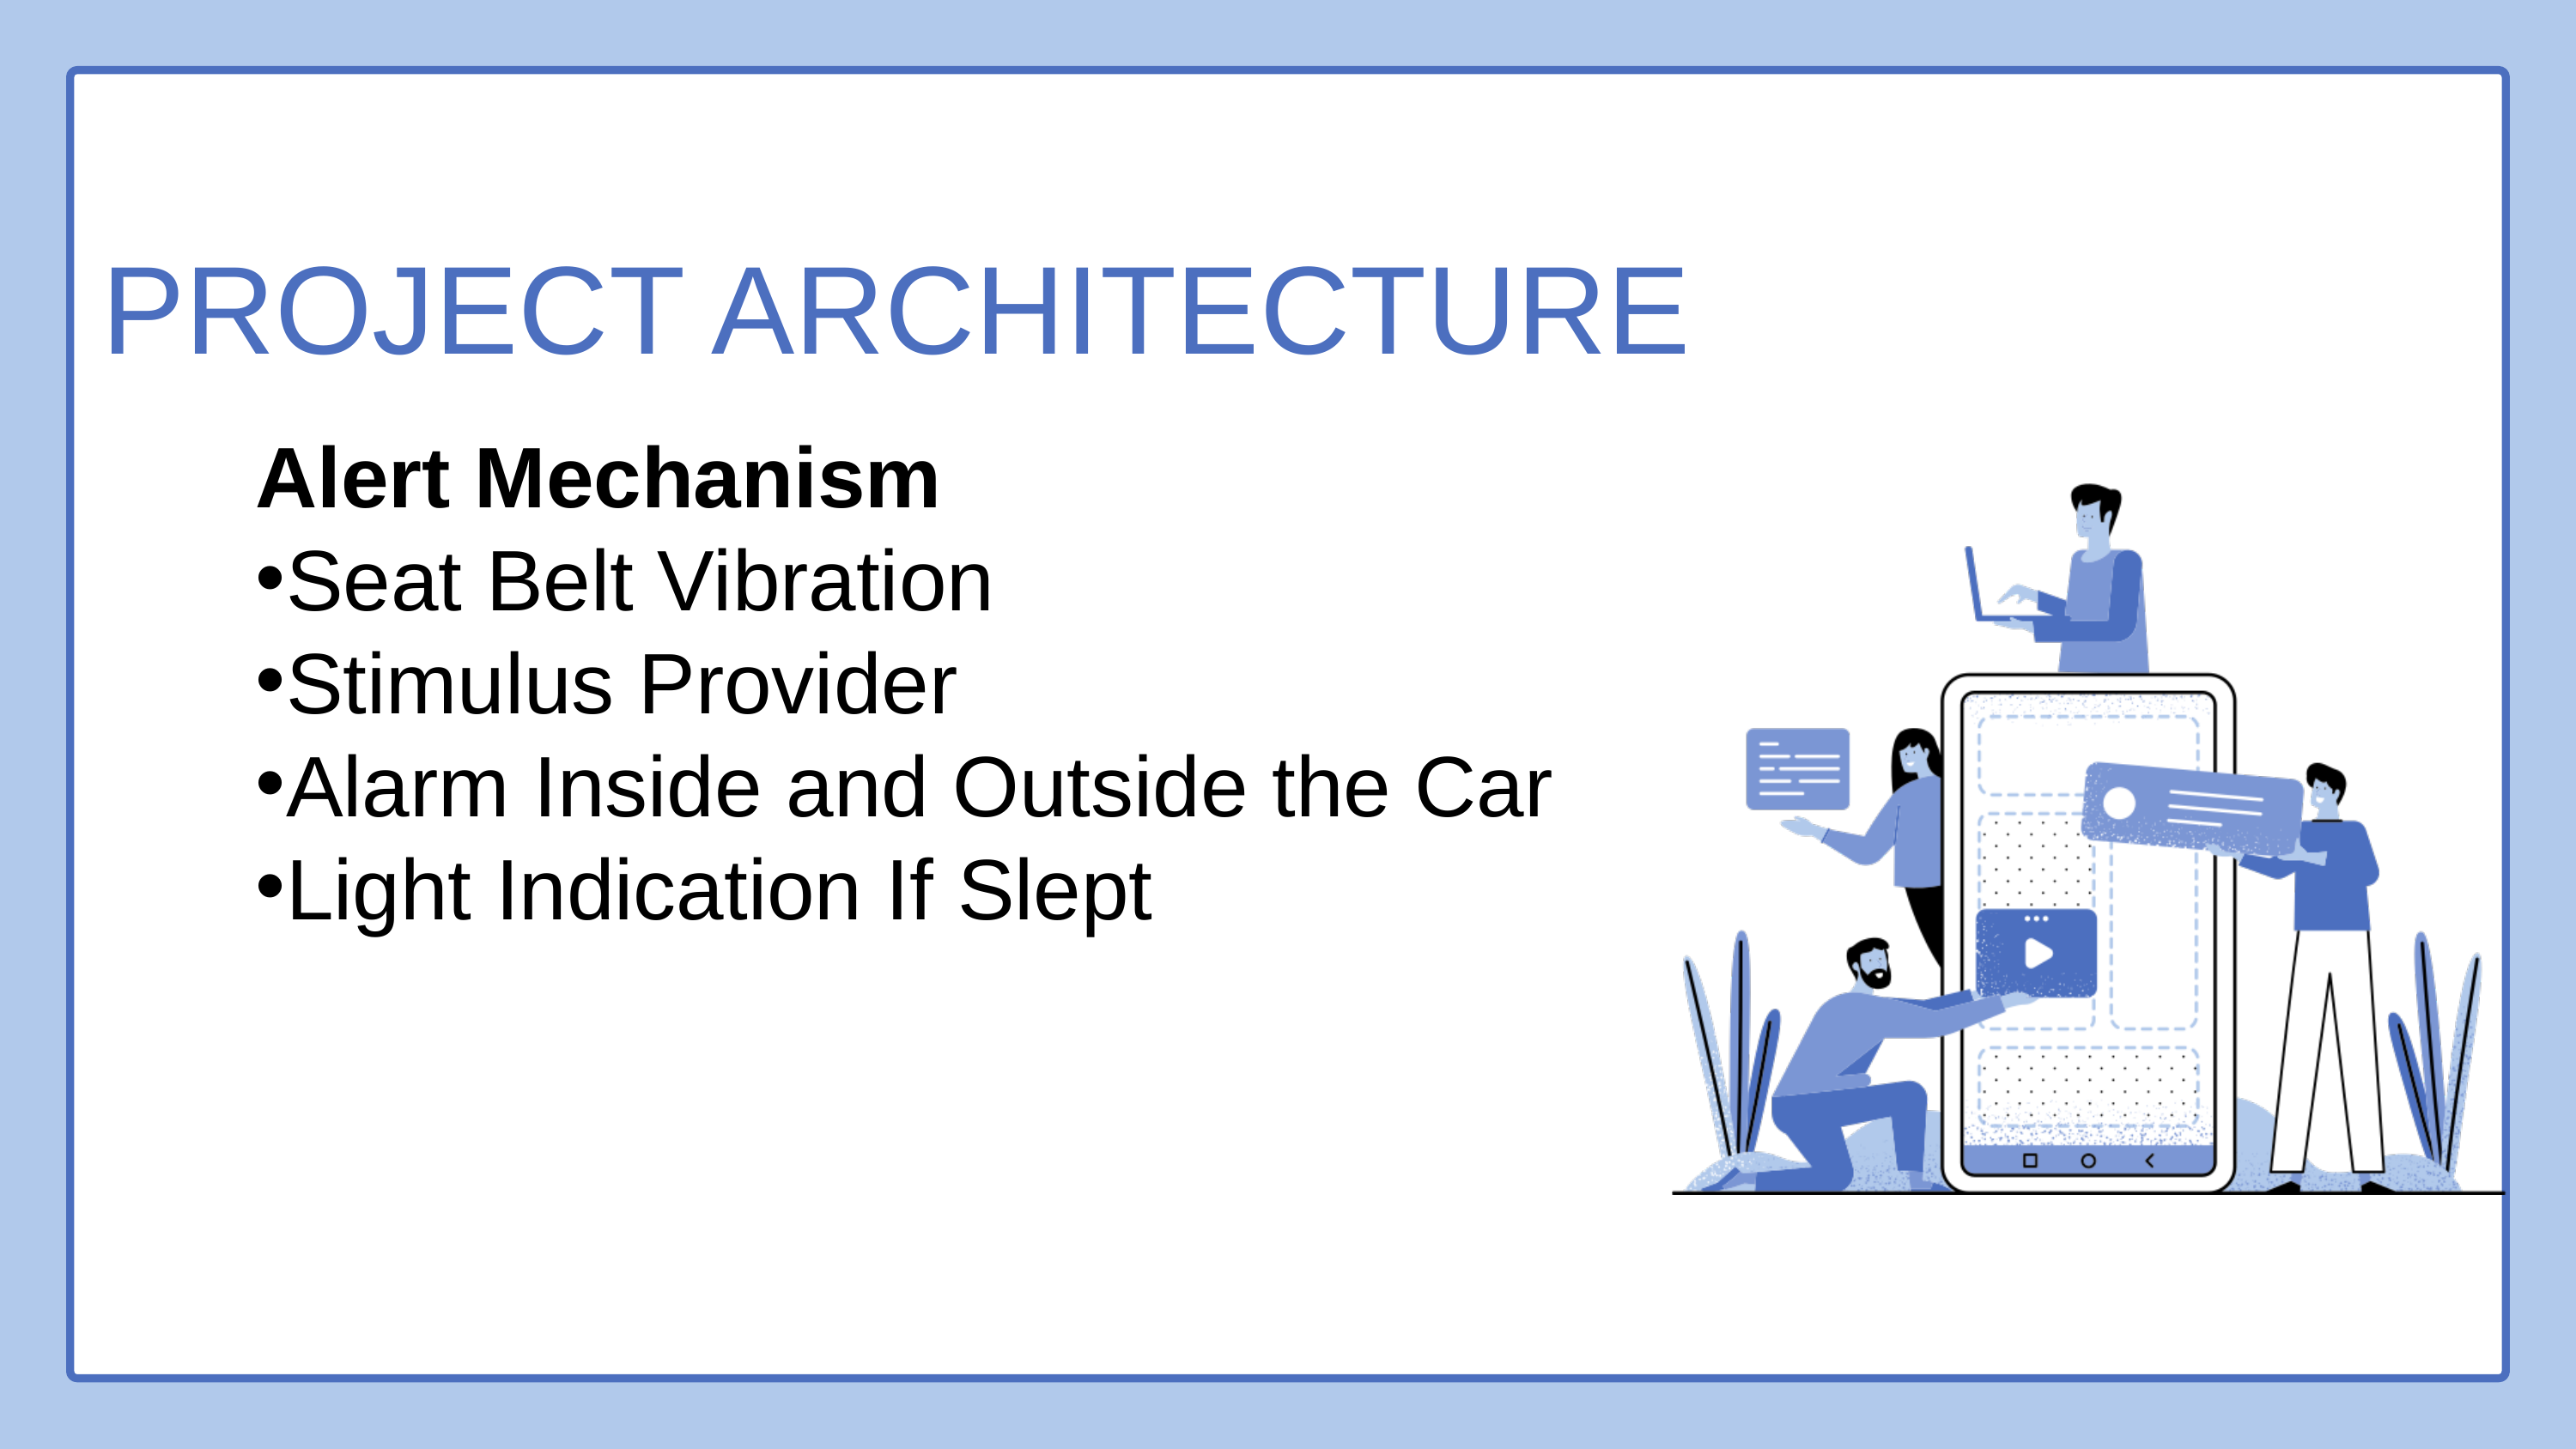

PROJECT ARCHITECTURE
Alert Mechanism
Seat Belt Vibration
Stimulus Provider
Alarm Inside and Outside the Car
Light Indication If Slept